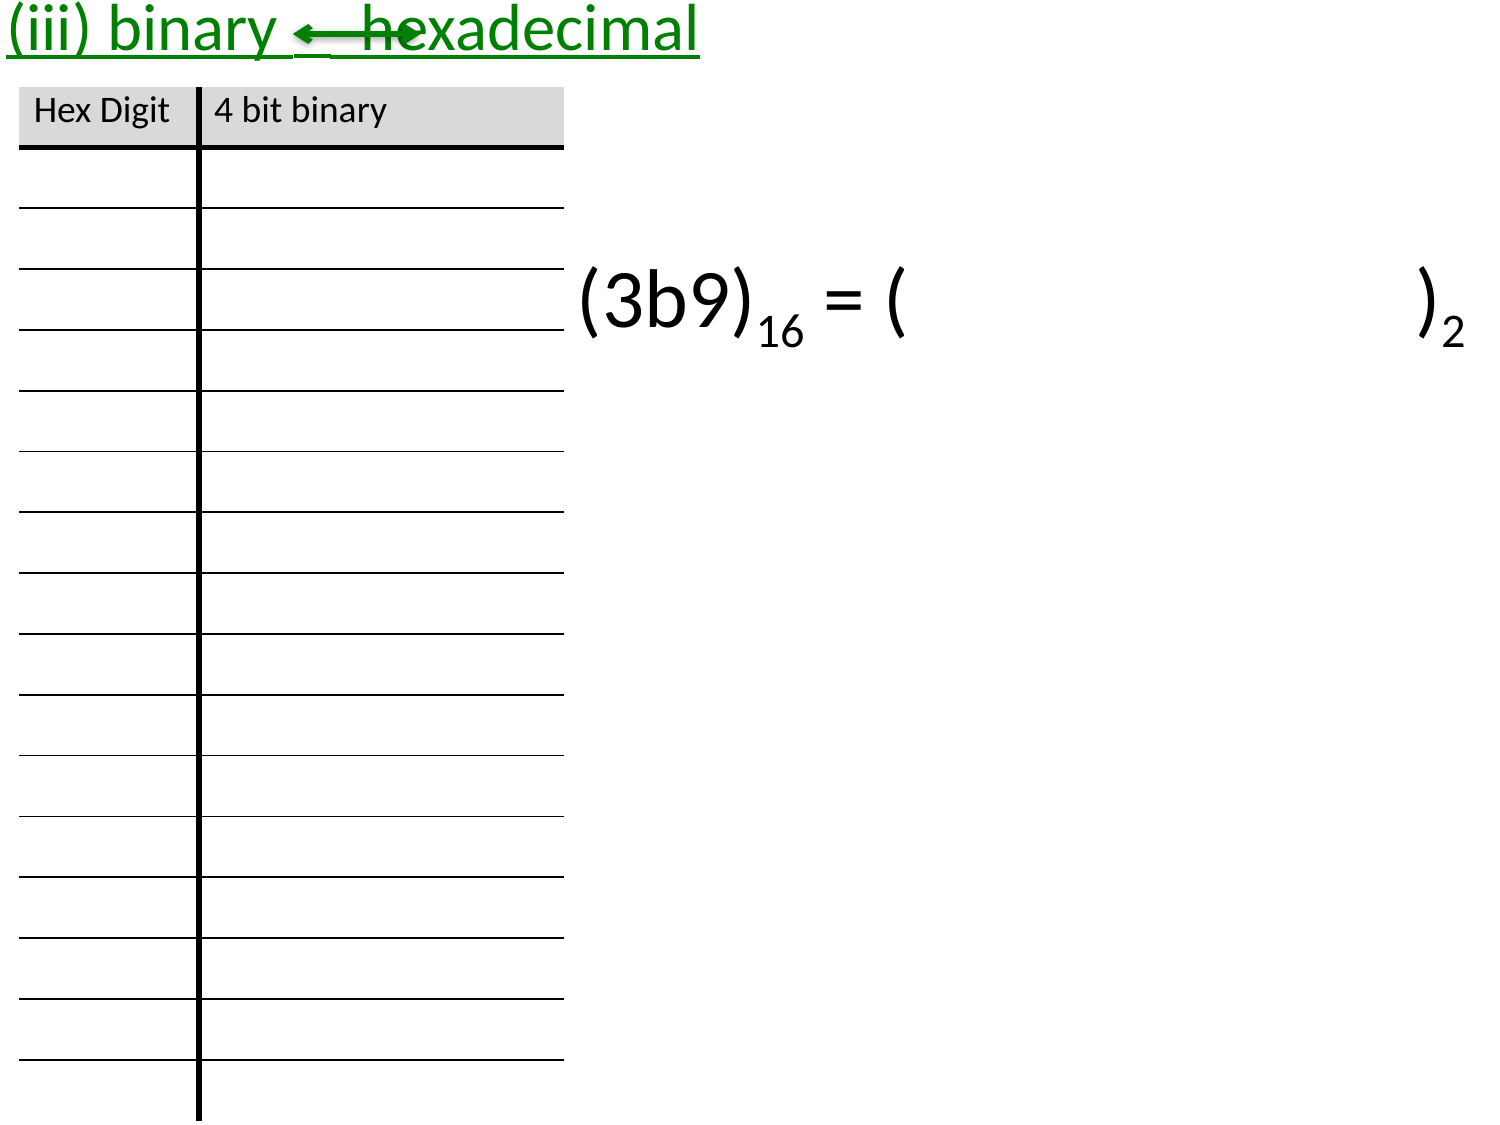

# (iii) binary     hexadecimal
| Hex Digit | 4 bit binary |
| --- | --- |
|  |  |
|  |  |
|  |  |
|  |  |
|  |  |
|  |  |
|  |  |
|  |  |
|  |  |
|  |  |
|  |  |
|  |  |
|  |  |
|  |  |
|  |  |
|  |  |
(3b9)16 = (001110111001)2